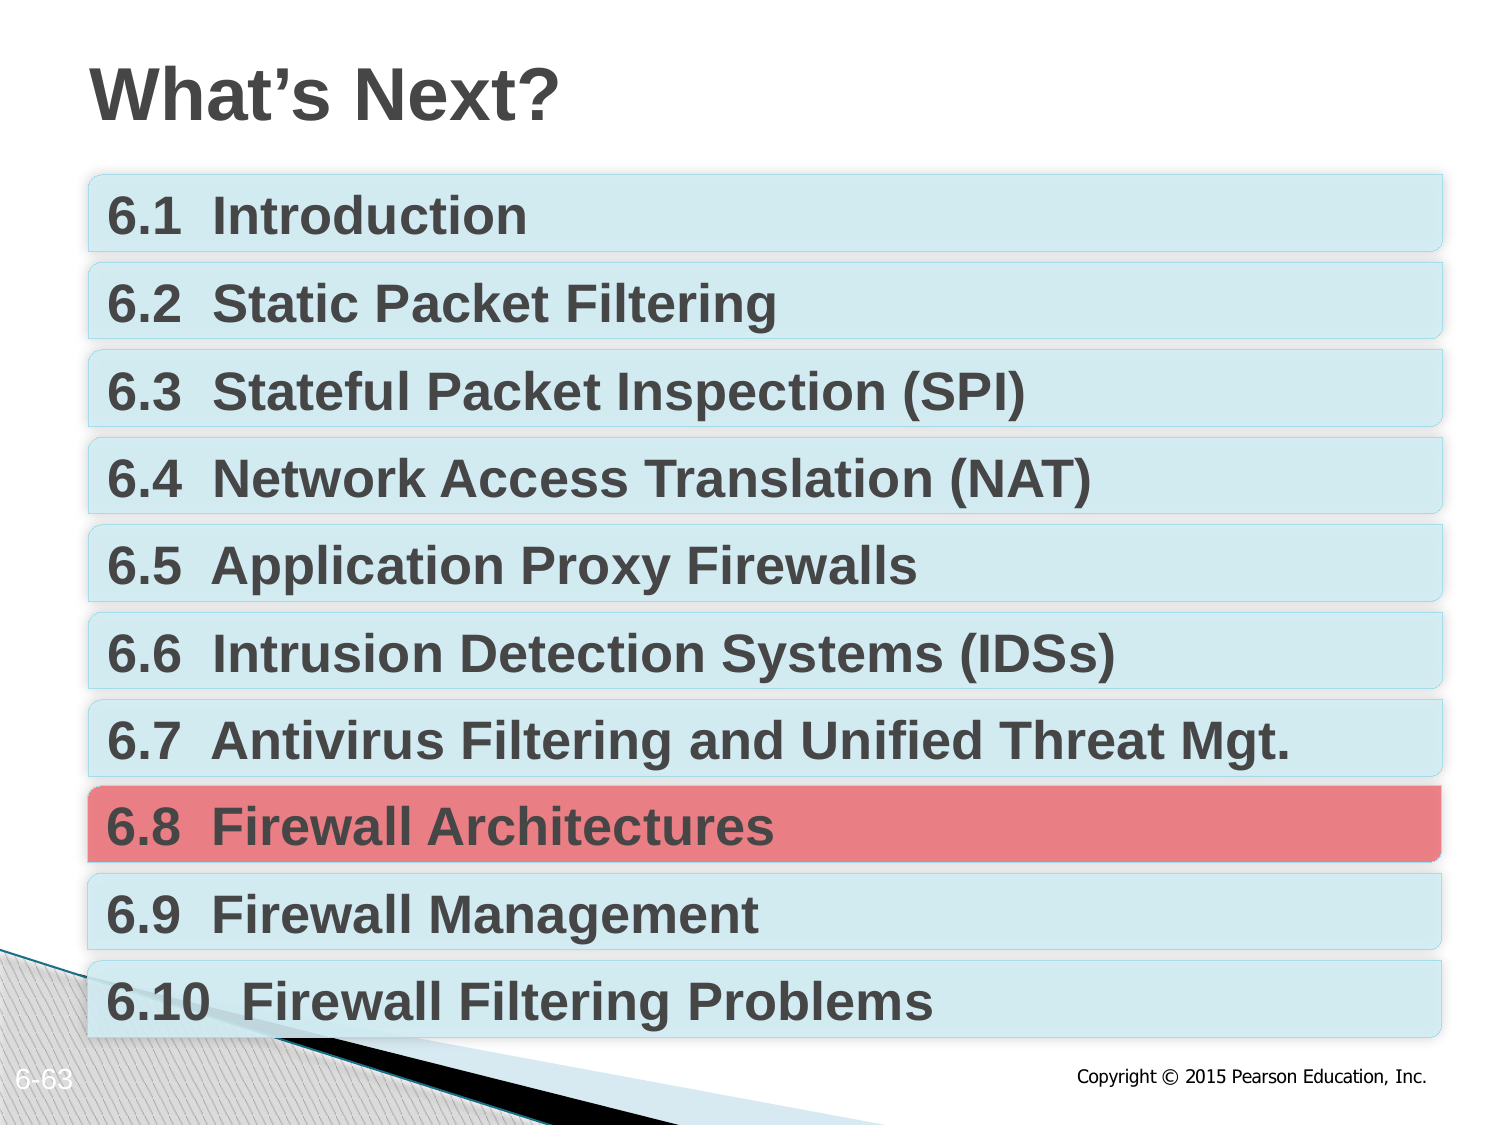

# What’s Next?
6.1  Introduction
6.2  Static Packet Filtering
6.3  Stateful Packet Inspection (SPI)
6.4  Network Access Translation (NAT)
6.5  Application Proxy Firewalls
6.6  Intrusion Detection Systems (IDSs)
6.7  Antivirus Filtering and Unified Threat Mgt.
6.8  Firewall Architectures
6.9  Firewall Management
6.10  Firewall Filtering Problems
6-63